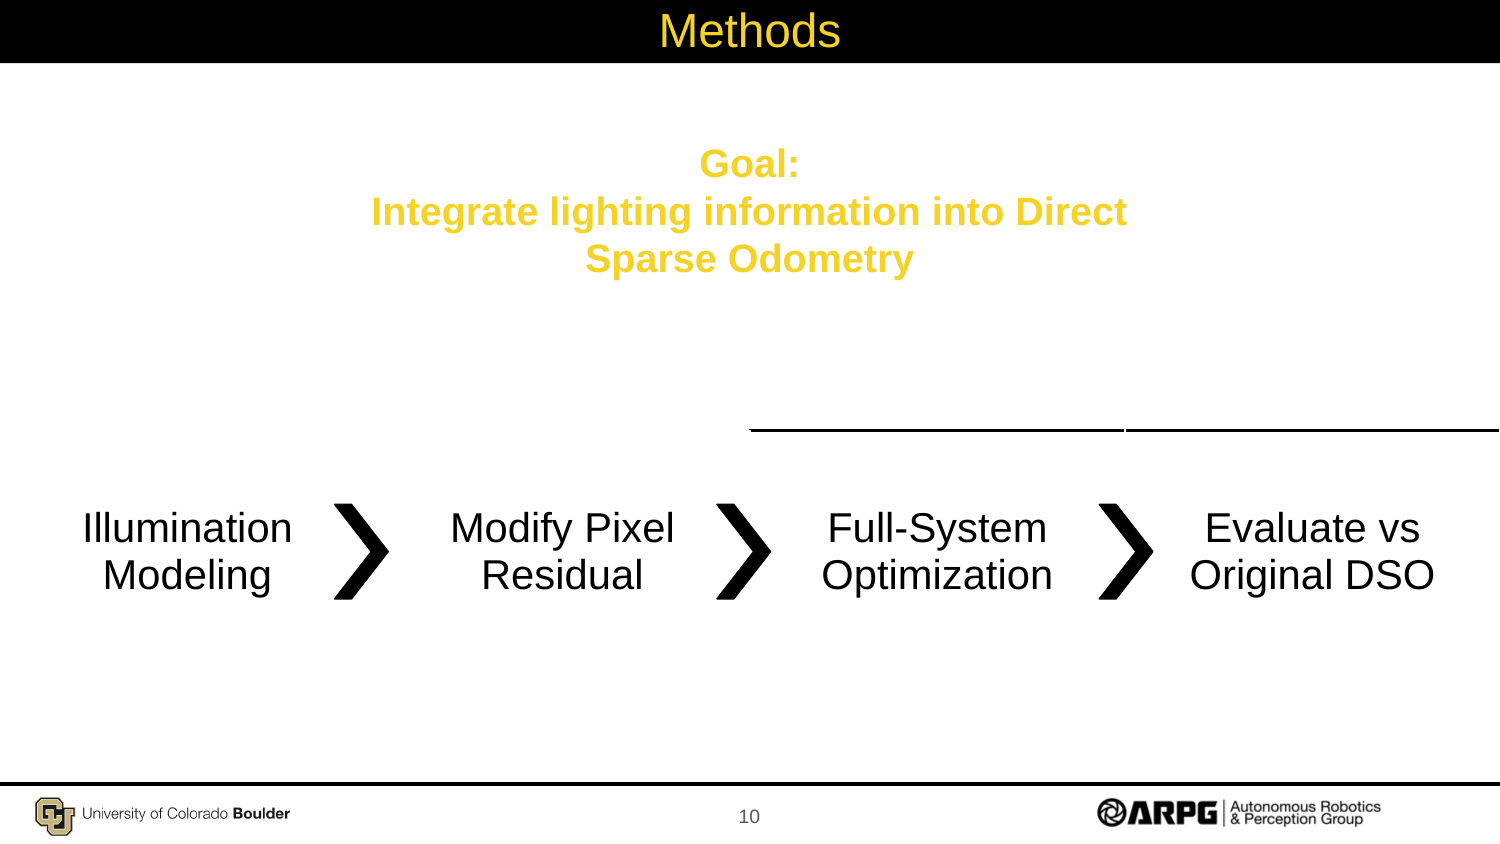

# Methods
Goal:
Integrate lighting information into Direct Sparse Odometry
| Illumination Modeling | Modify Pixel Residual | Full-System Optimization | Evaluate vs Original DSO |
| --- | --- | --- | --- |

10